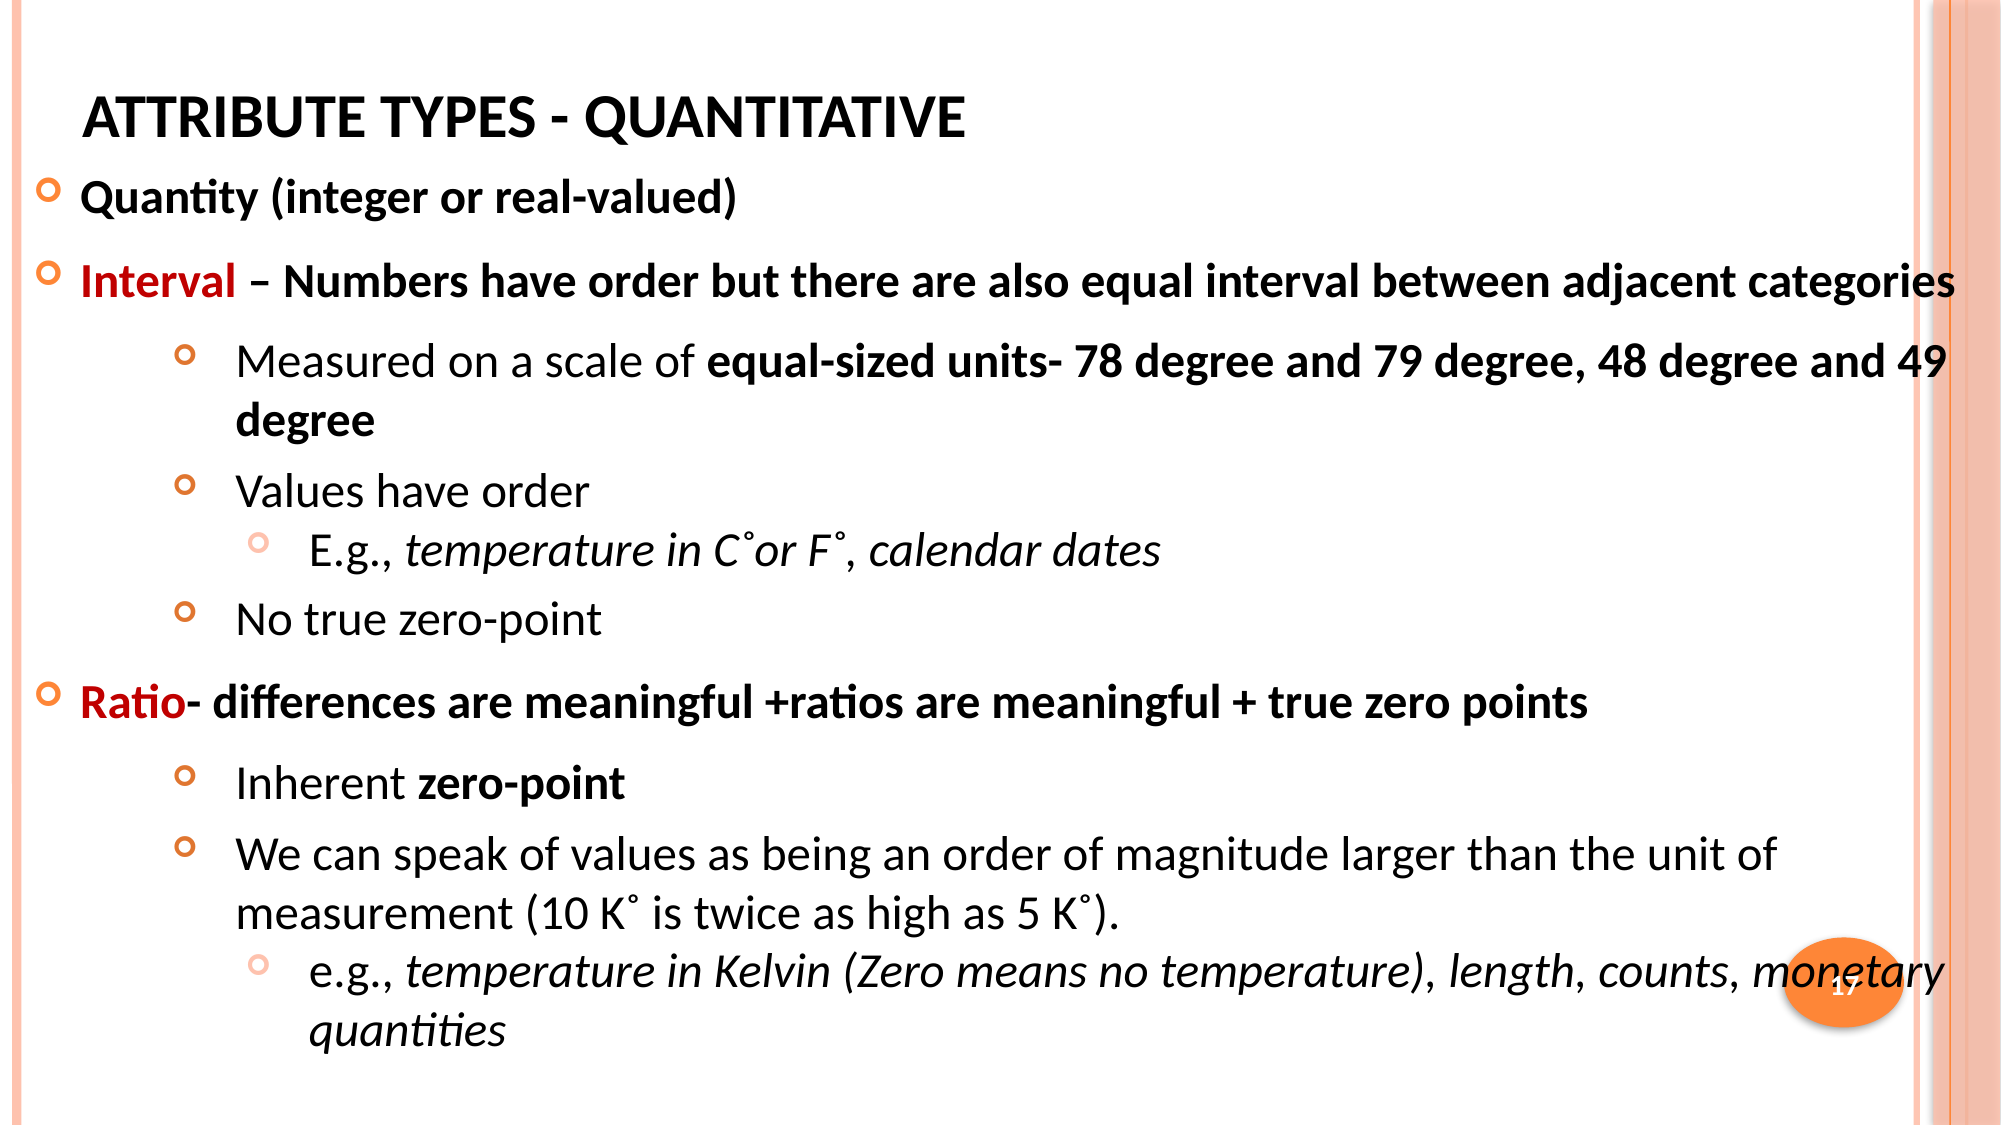

# Attribute Types - Quantitative
Quantity (integer or real-valued)
Interval – Numbers have order but there are also equal interval between adjacent categories
Measured on a scale of equal-sized units- 78 degree and 79 degree, 48 degree and 49 degree
Values have order
E.g., temperature in C˚or F˚, calendar dates
No true zero-point
Ratio- differences are meaningful +ratios are meaningful + true zero points
Inherent zero-point
We can speak of values as being an order of magnitude larger than the unit of measurement (10 K˚ is twice as high as 5 K˚).
e.g., temperature in Kelvin (Zero means no temperature), length, counts, monetary quantities
17